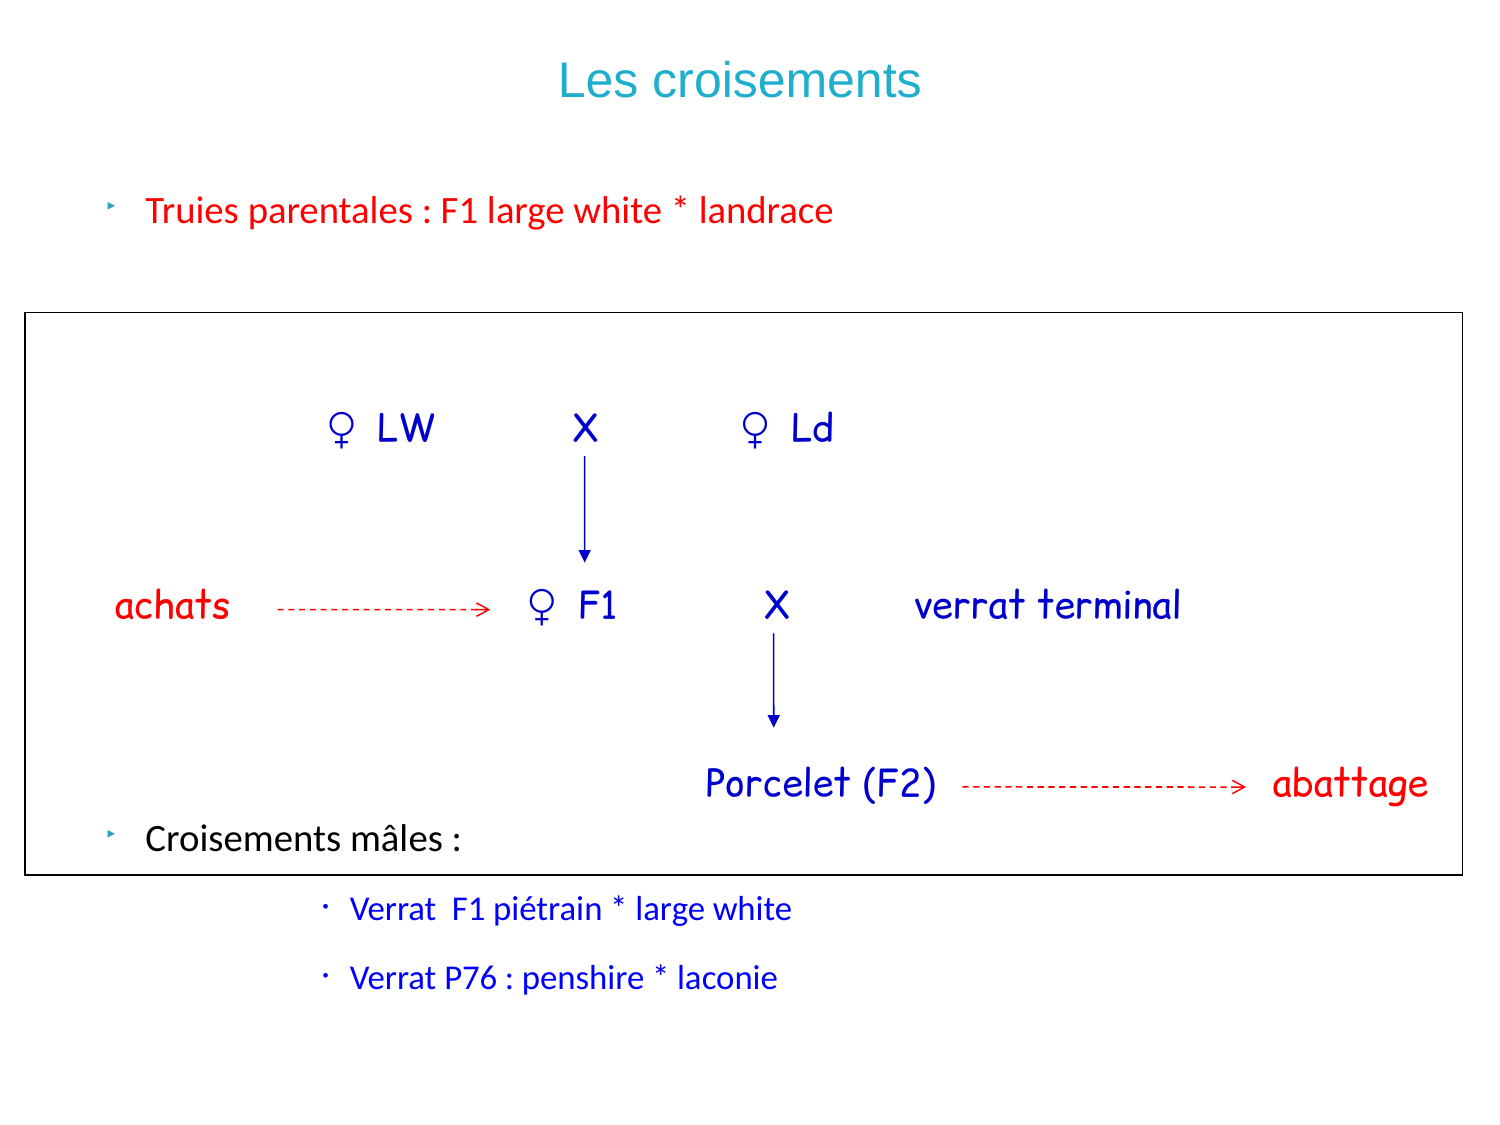

# Les croisements

Truies parentales : F1 large white * landrace

Croisements mâles :
Verrat  F1 piétrain * large white
Verrat P76 : penshire * laconie

♀  LW            X
♀  Ld

achats
♀  F1             X           verrat terminal

Porcelet (F2)
abattage